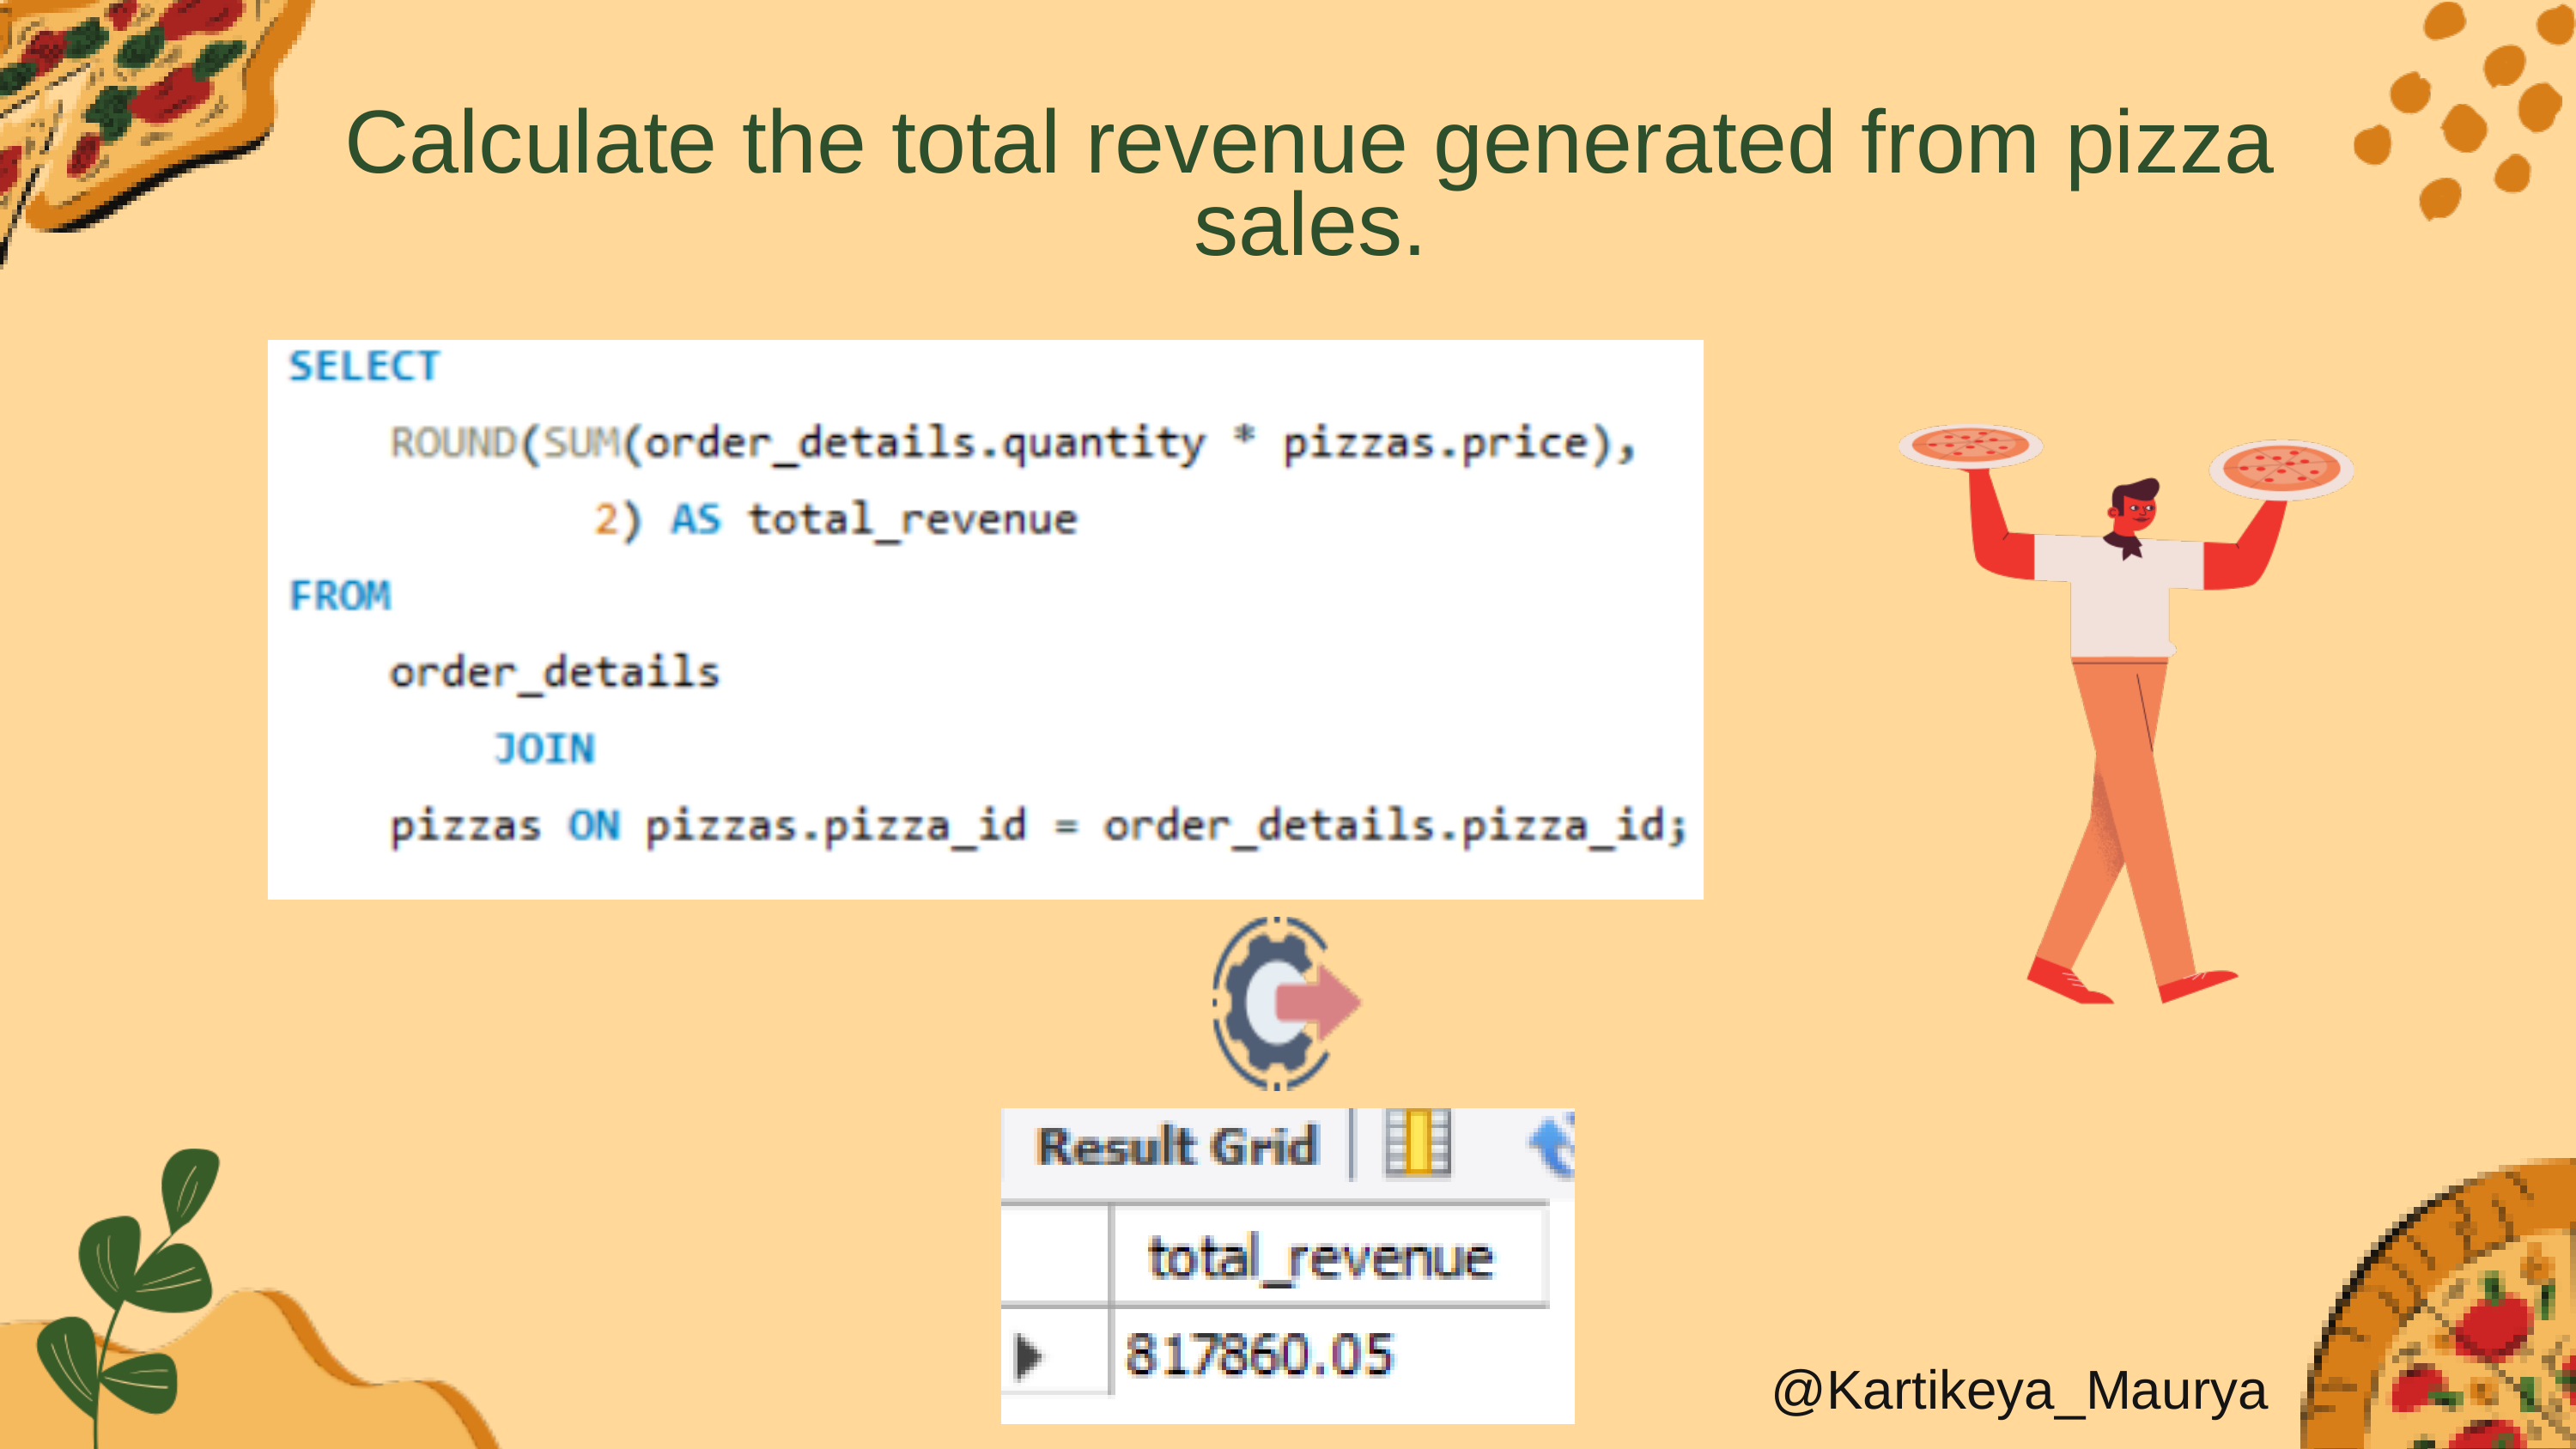

Calculate the total revenue generated from pizza sales.

@Kartikeya_Maurya